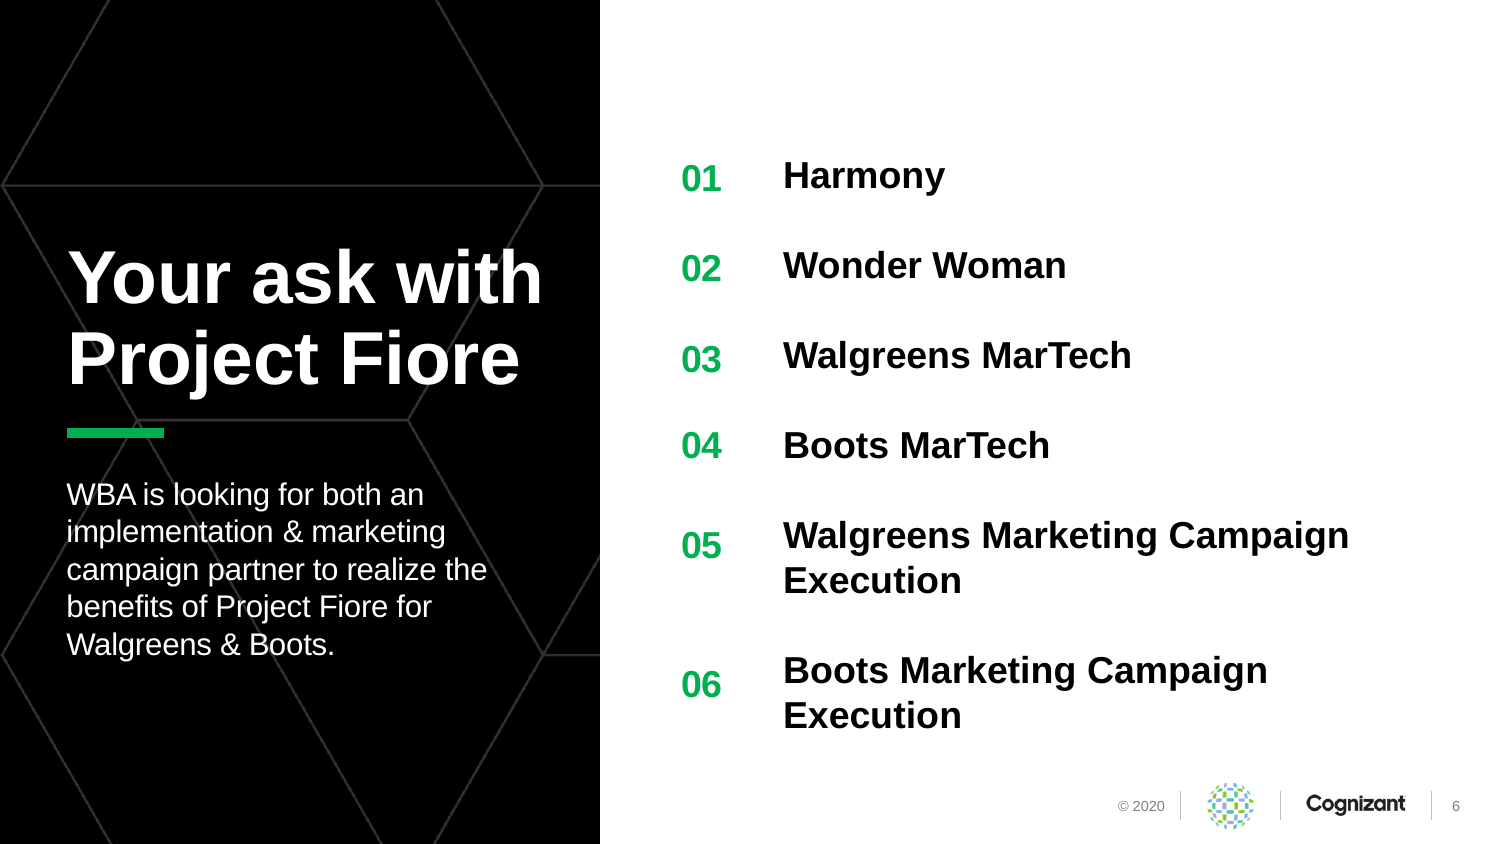

01
Harmony

Wonder Woman

Walgreens MarTech

Boots MarTech

Walgreens Marketing Campaign Execution

Boots Marketing Campaign Execution

Your ask with Project Fiore
02
03
04

WBA is looking for both an implementation & marketing campaign partner to realize the benefits of Project Fiore for Walgreens & Boots.
05
06
6
© 2020